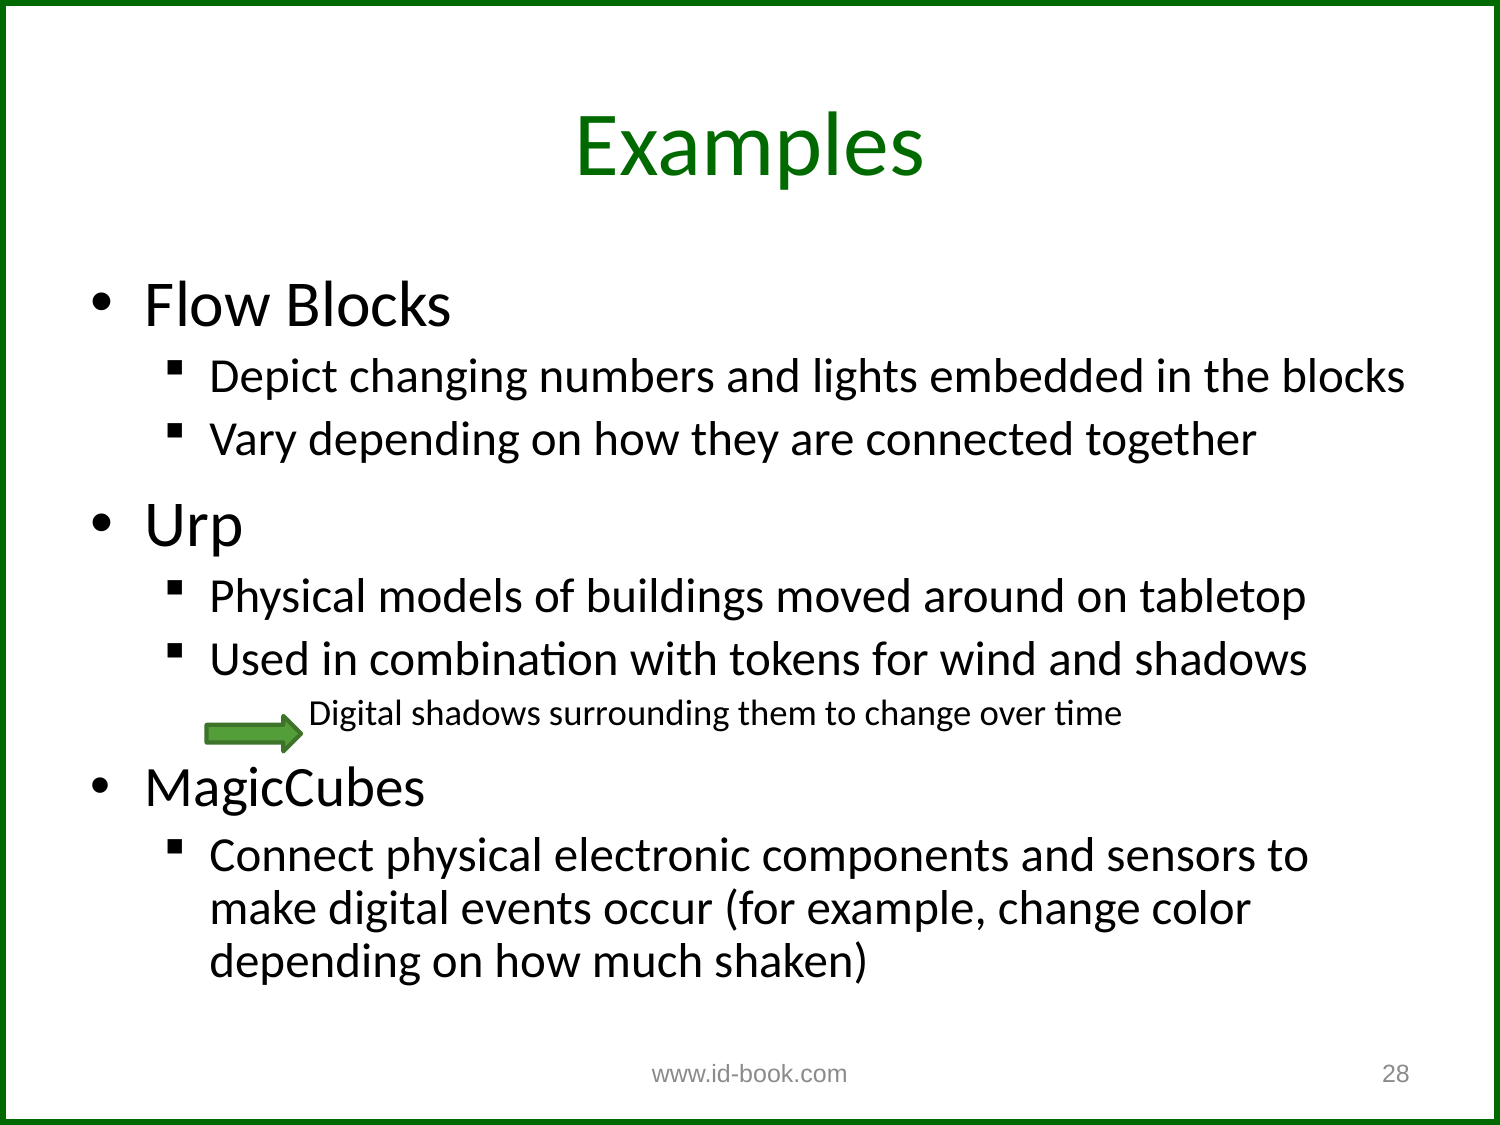

Examples
Flow Blocks
Depict changing numbers and lights embedded in the blocks
Vary depending on how they are connected together
Urp
Physical models of buildings moved around on tabletop
Used in combination with tokens for wind and shadows
 Digital shadows surrounding them to change over time
MagicCubes
Connect physical electronic components and sensors to make digital events occur (for example, change color depending on how much shaken)

www.id-book.com
28